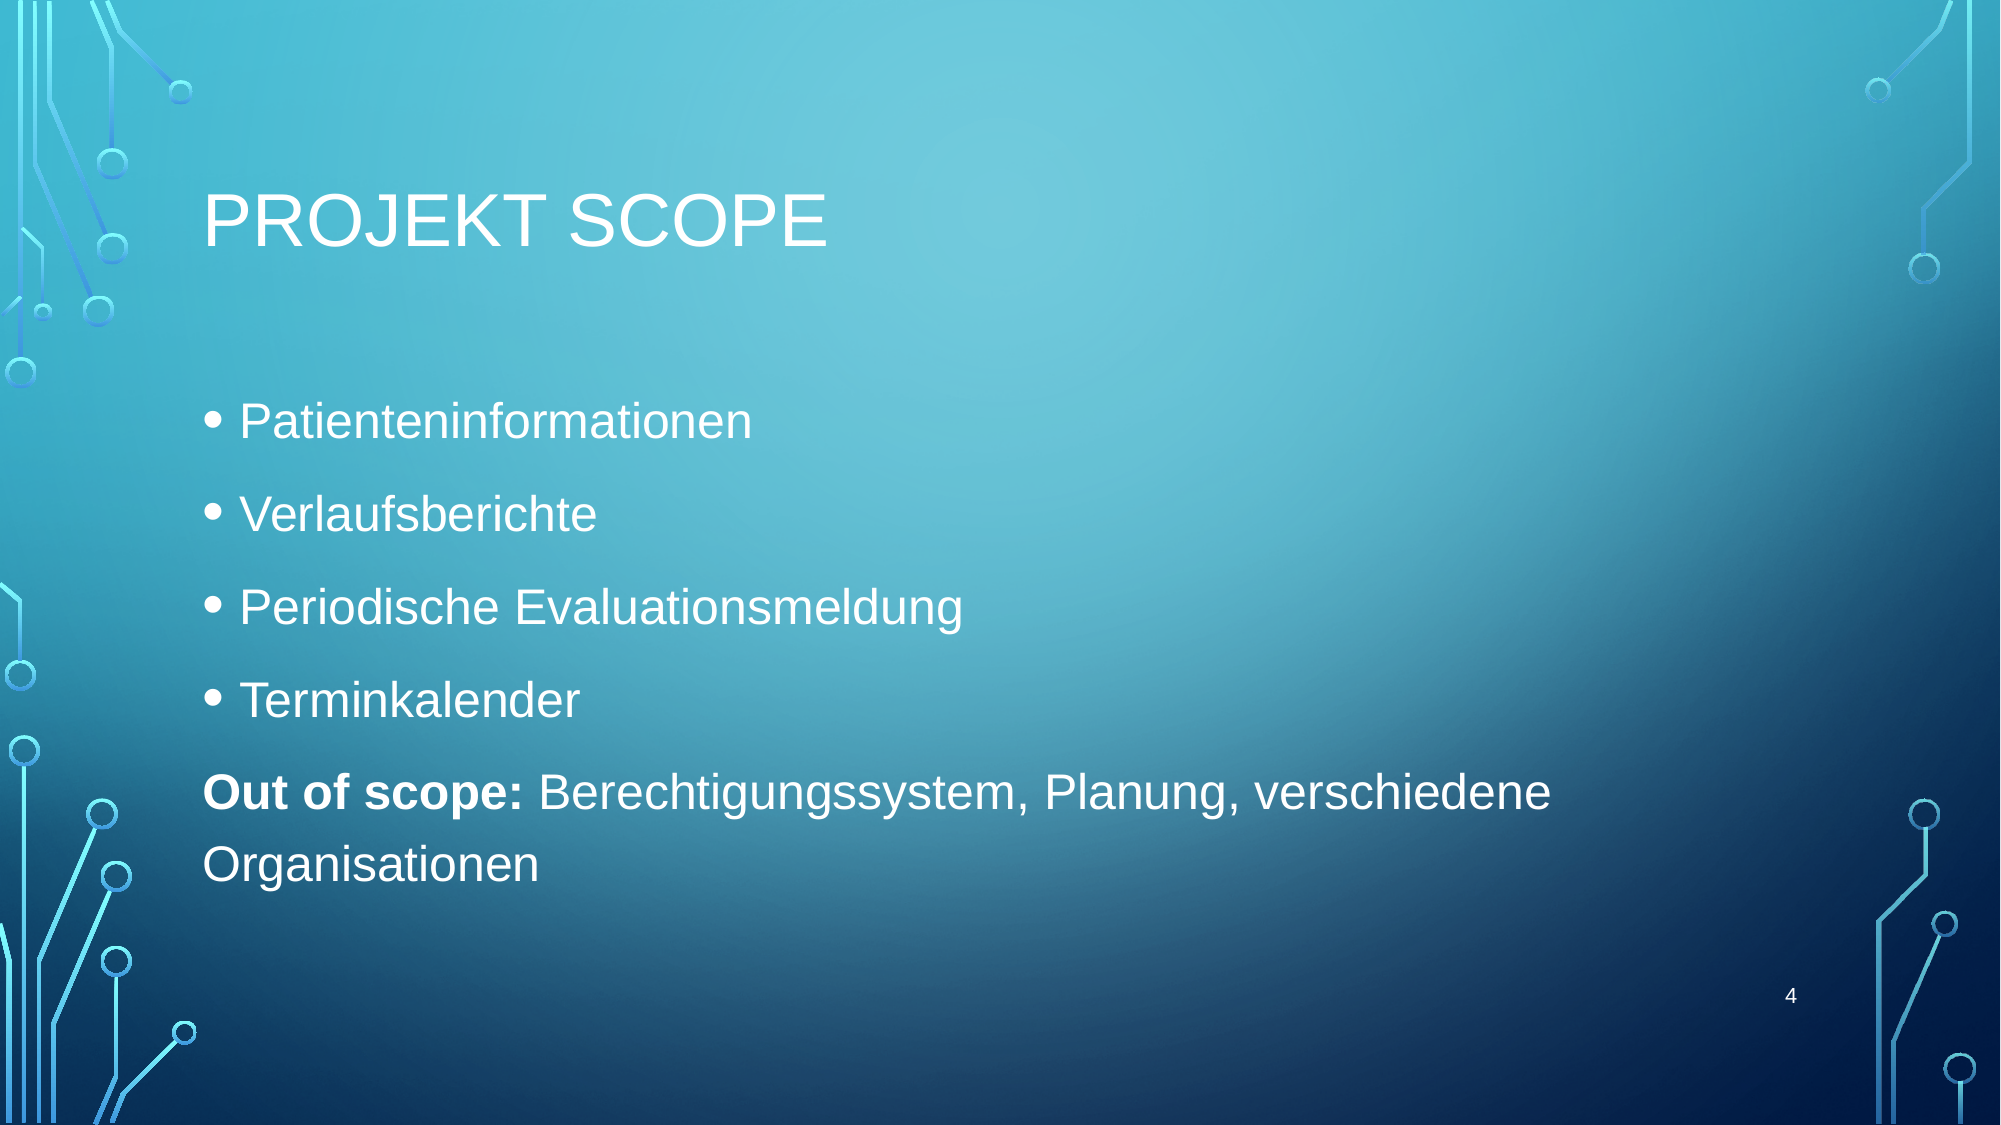

# projekt Scope
Patienteninformationen
Verlaufsberichte
Periodische Evaluationsmeldung
Terminkalender
Out of scope: Berechtigungssystem, Planung, verschiedene Organisationen
4